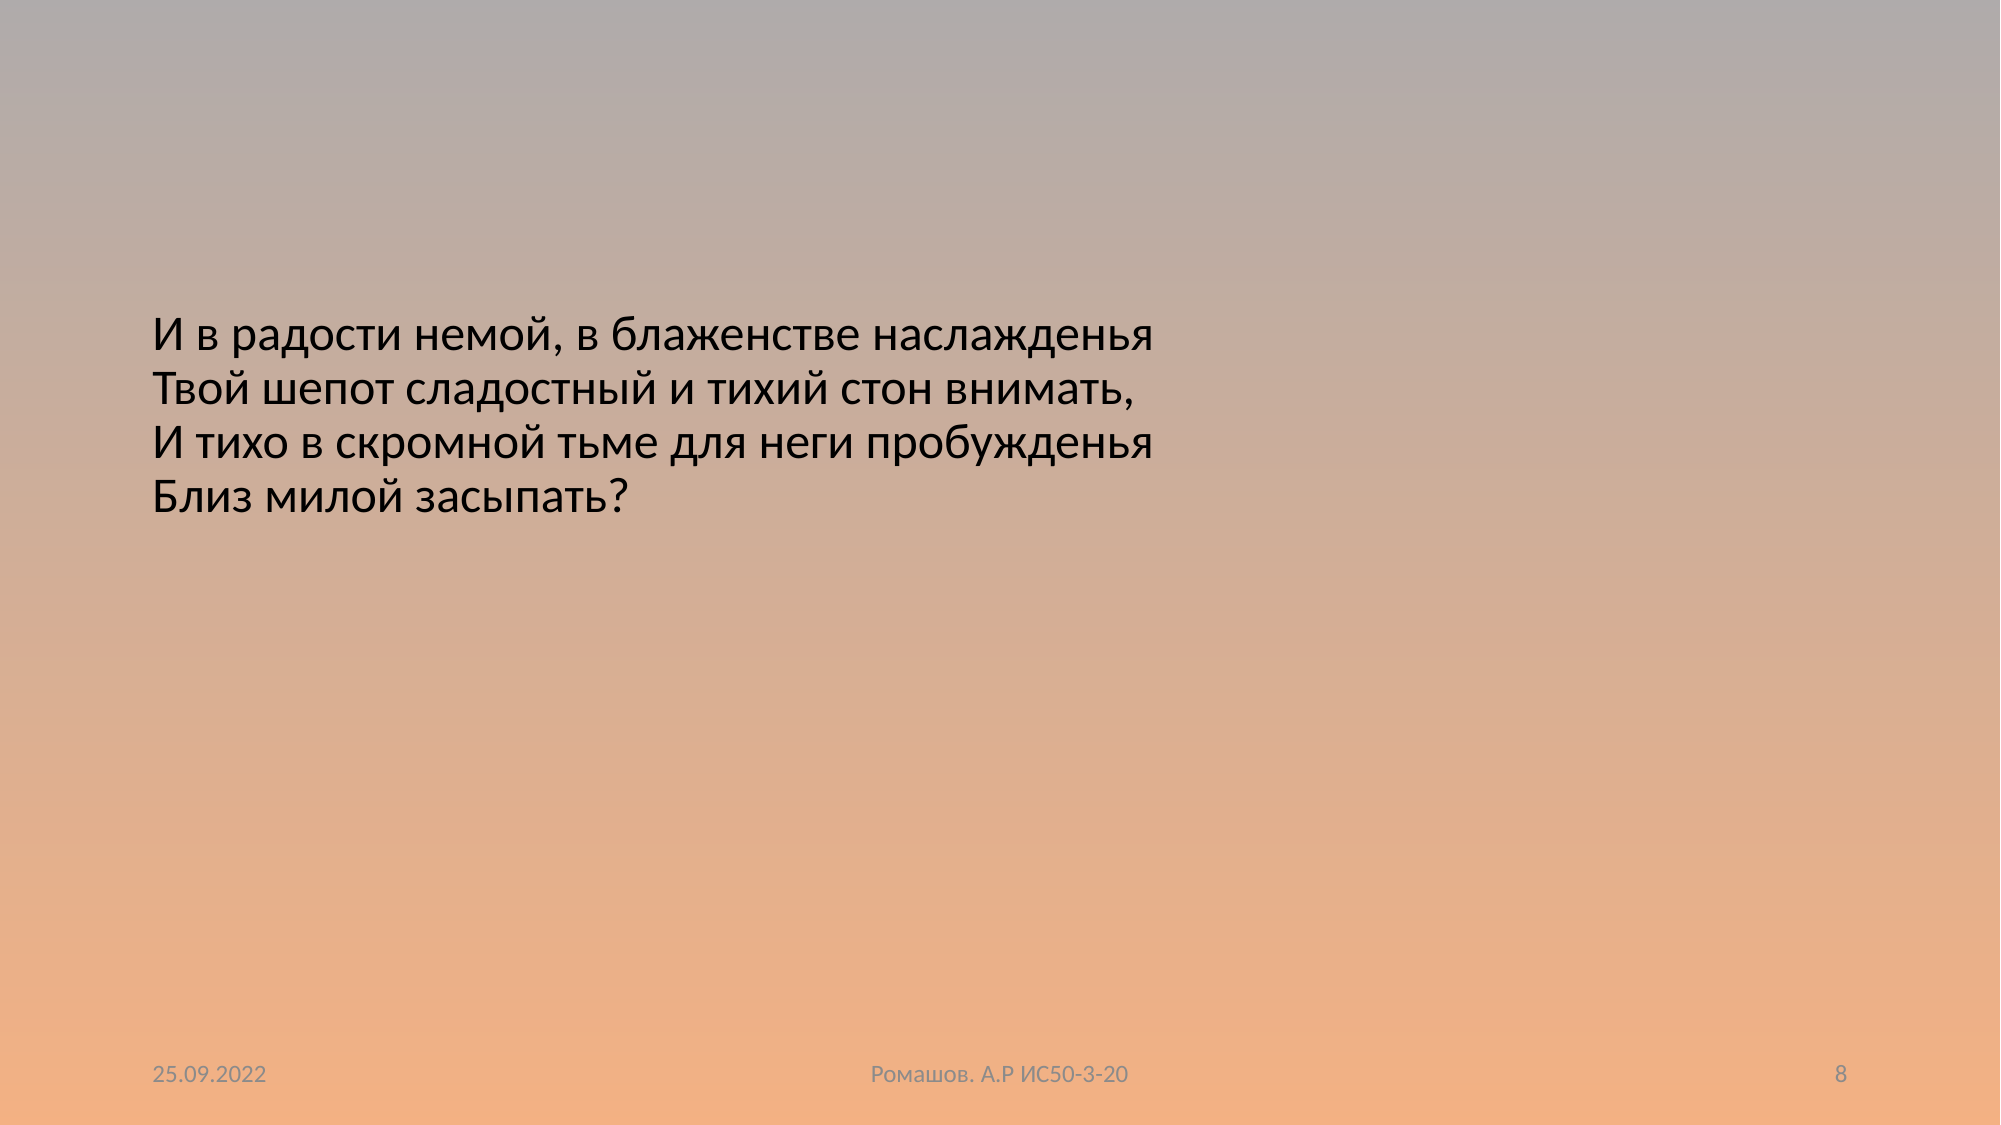

#
И в радости немой, в блаженстве наслажденья
Твой шепот сладостный и тихий стон внимать,
И тихо в скромной тьме для неги пробужденья
Близ милой засыпать?
25.09.2022
Ромашов. А.Р ИС50-3-20
8